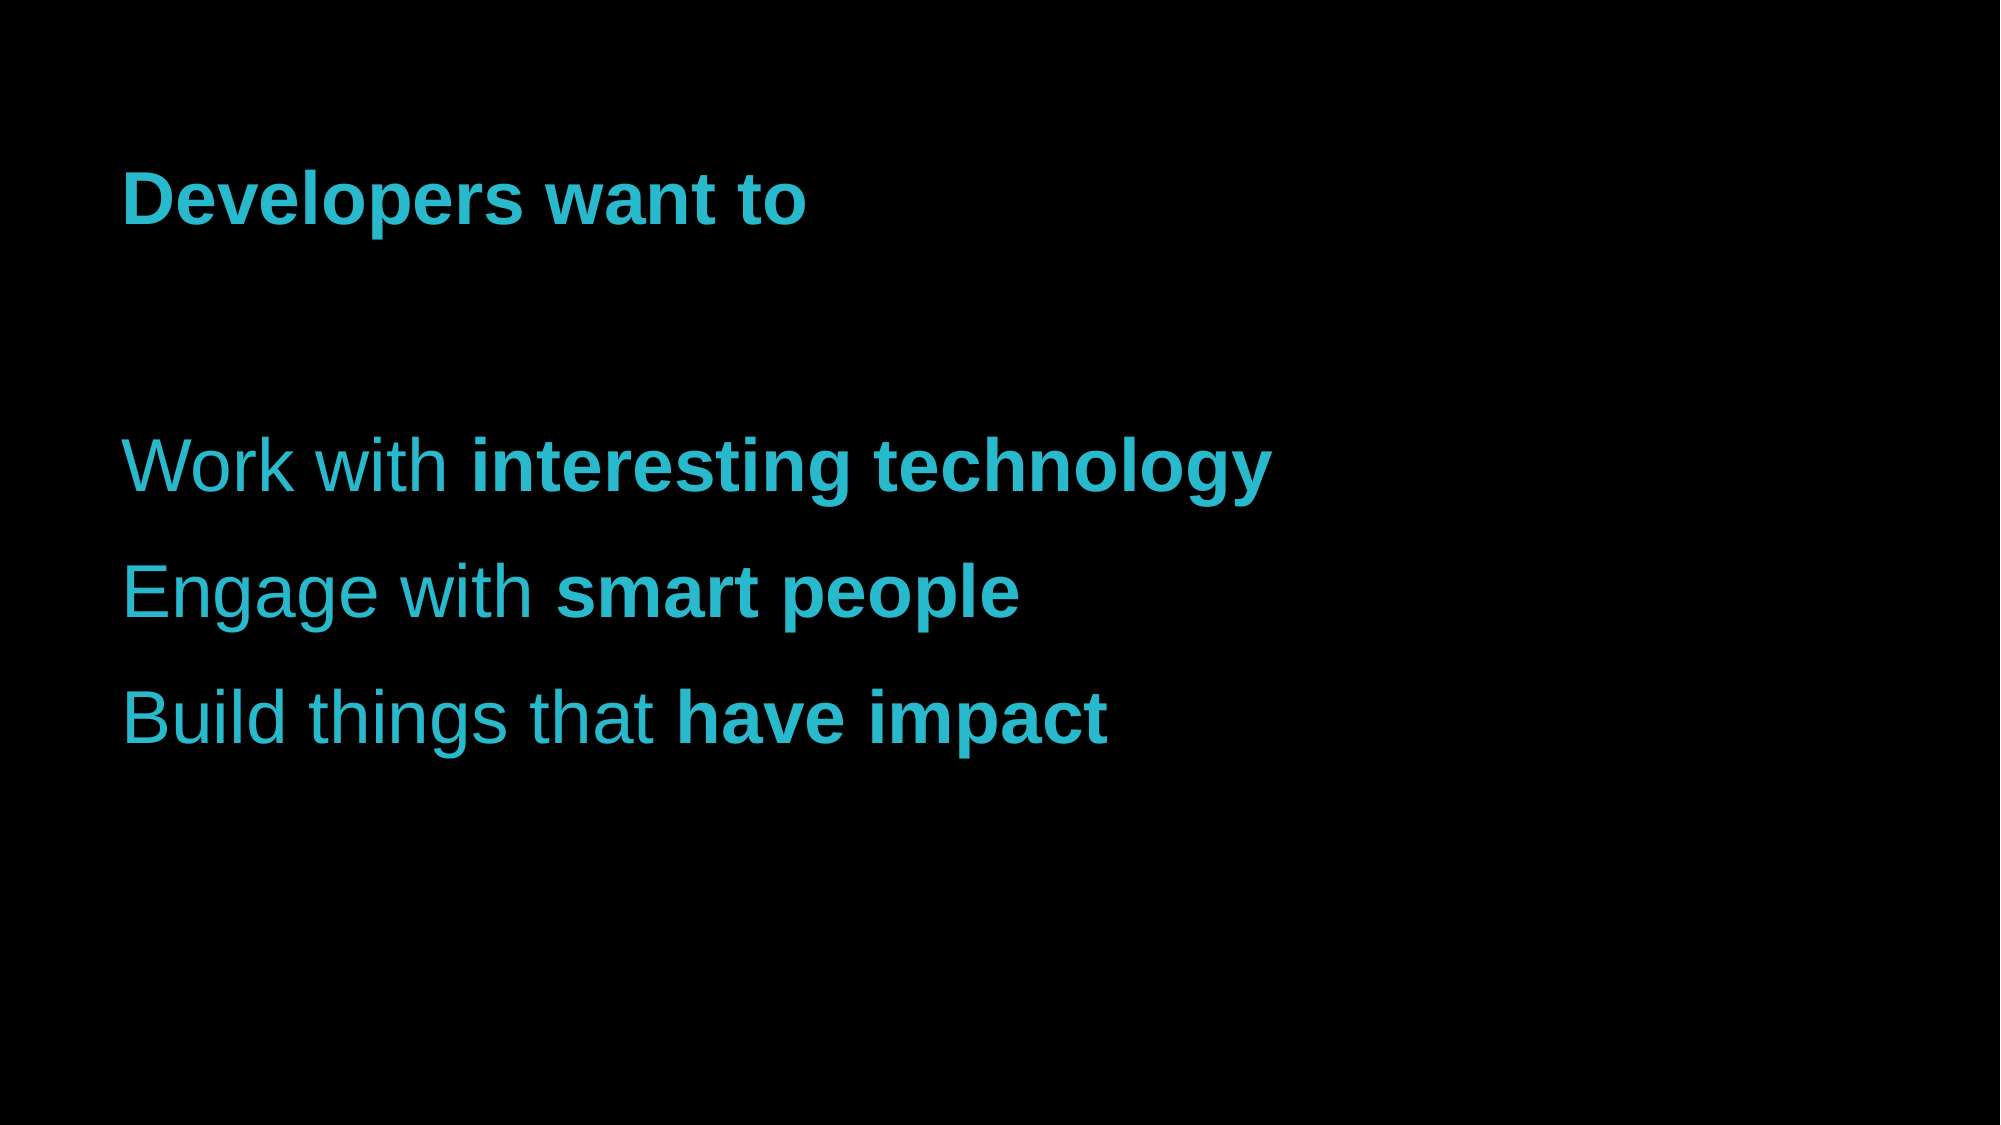

Developers want to
Work with interesting technology
Engage with smart people
Build things that have impact